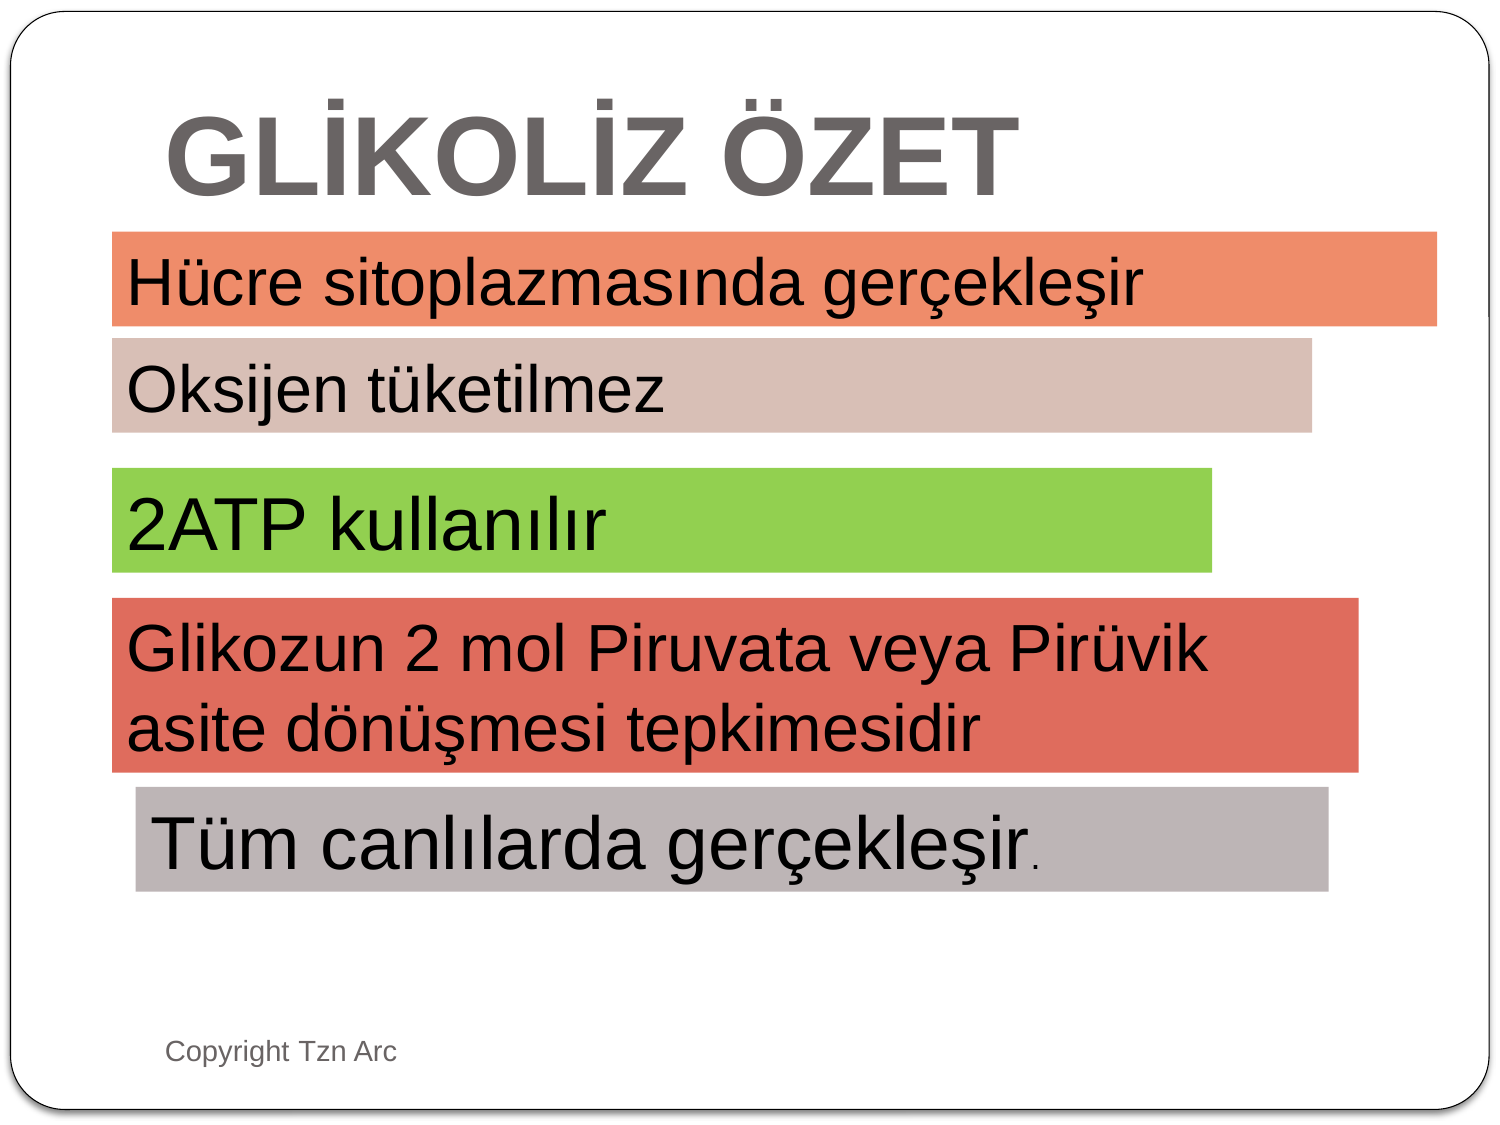

# GLİKOLİZ ÖZET
Hücre sitoplazmasında gerçekleşir
Oksijen tüketilmez
2ATP kullanılır
Glikozun 2 mol Piruvata veya Pirüvik asite dönüşmesi tepkimesidir
Tüm canlılarda gerçekleşir.
Copyright Tzn Arc